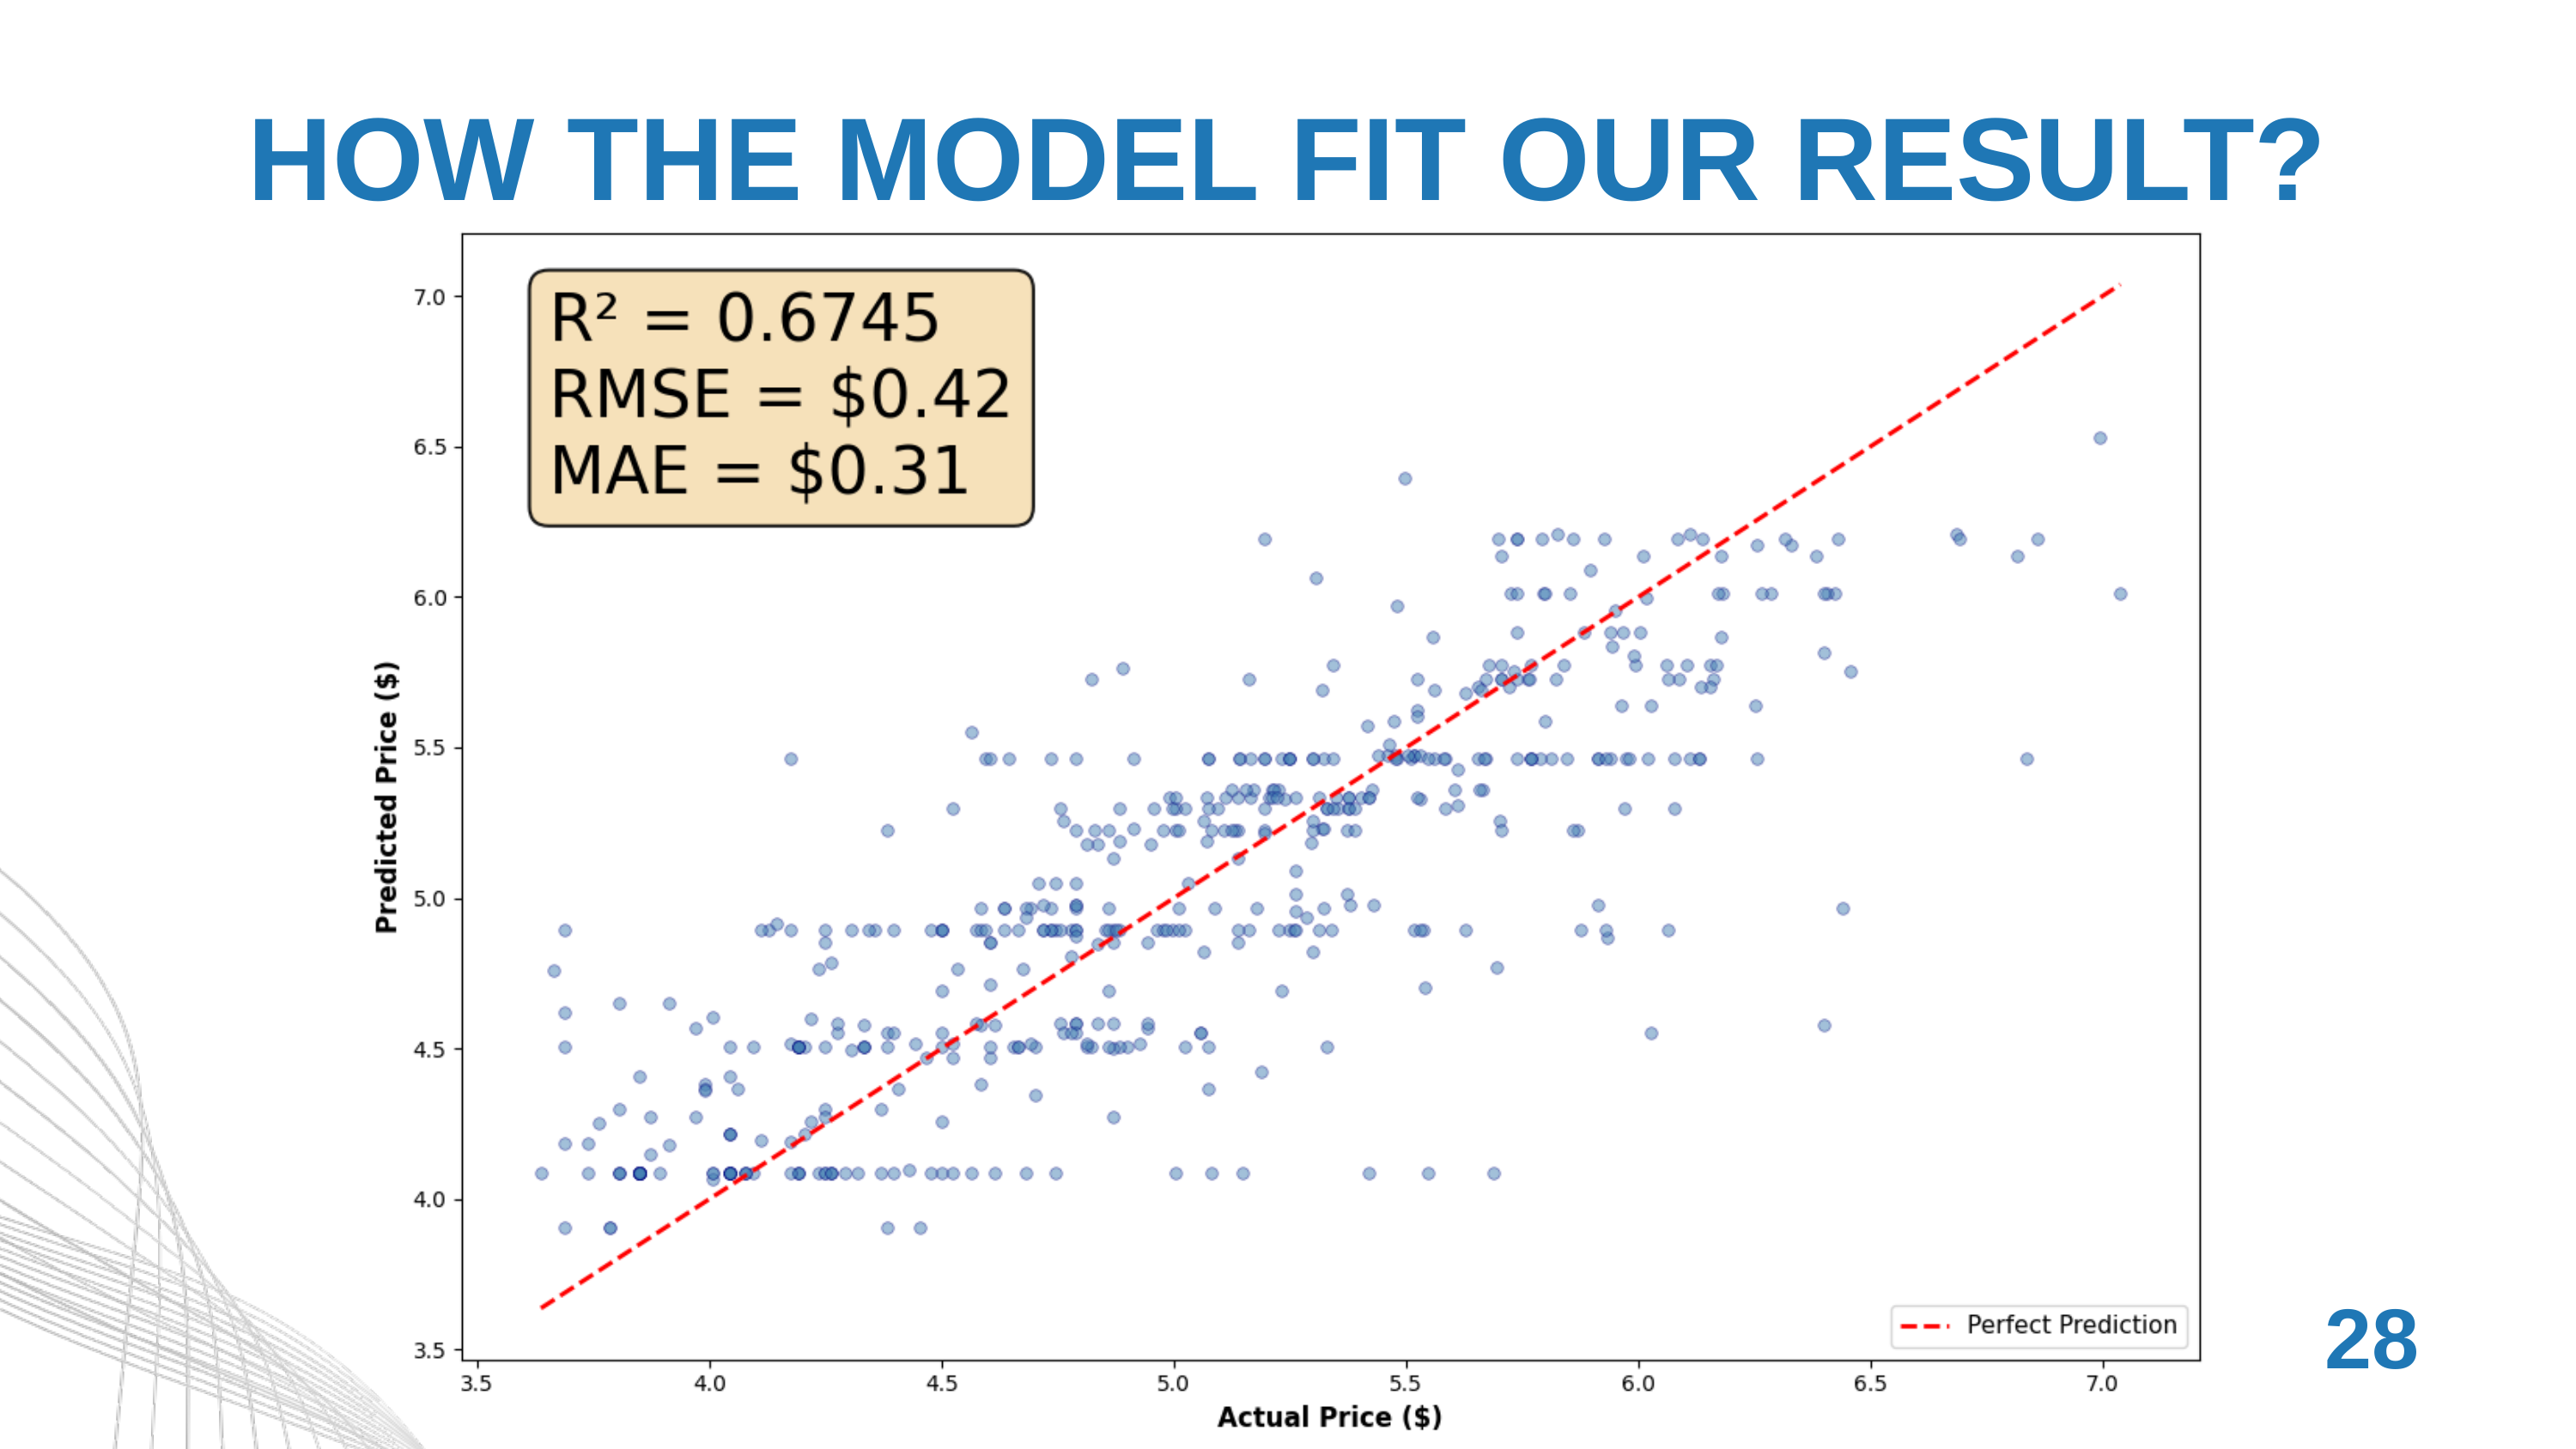

HOW THE MODEL FIT OUR RESULT?

28